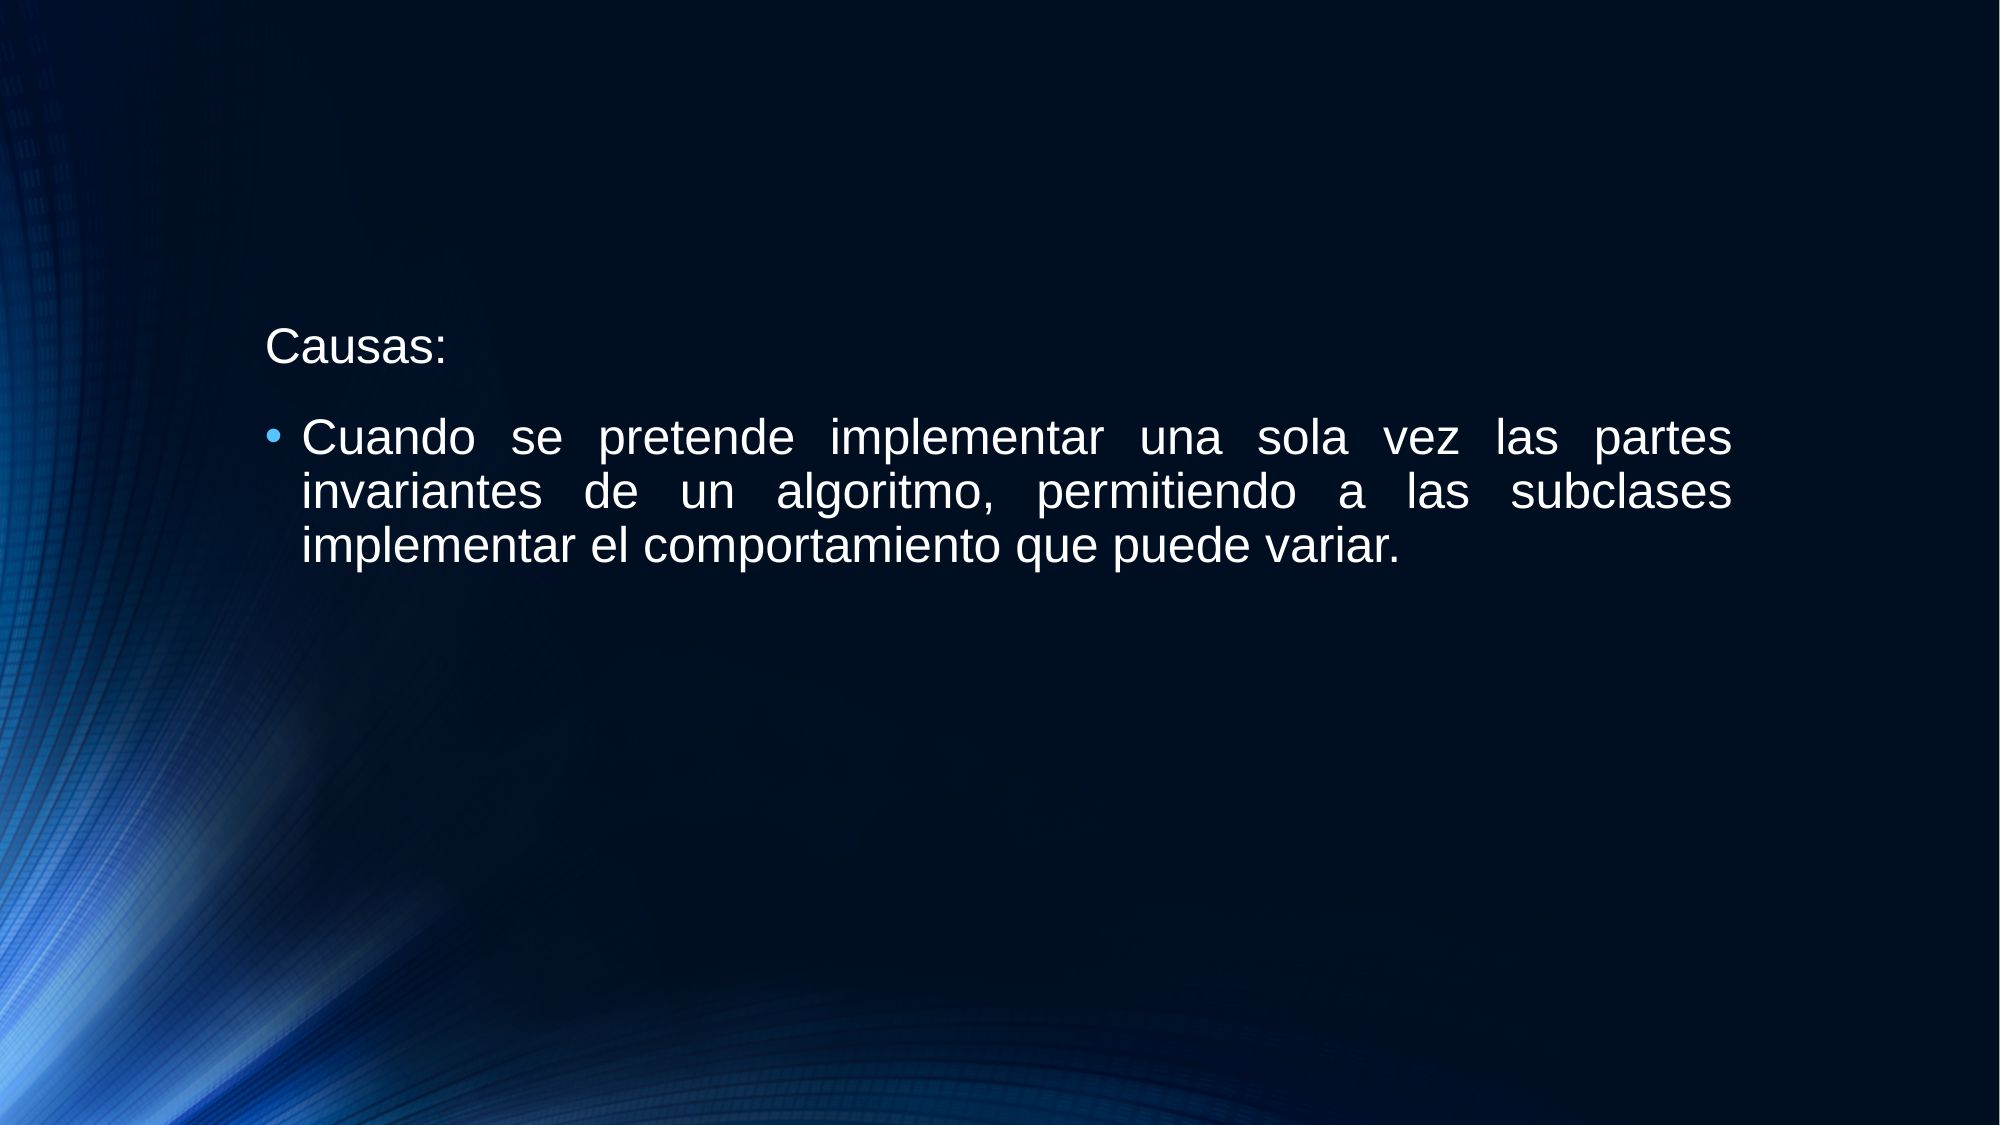

#
Causas:
Cuando se pretende implementar una sola vez las partes invariantes de un algoritmo, permitiendo a las subclases implementar el comportamiento que puede variar.